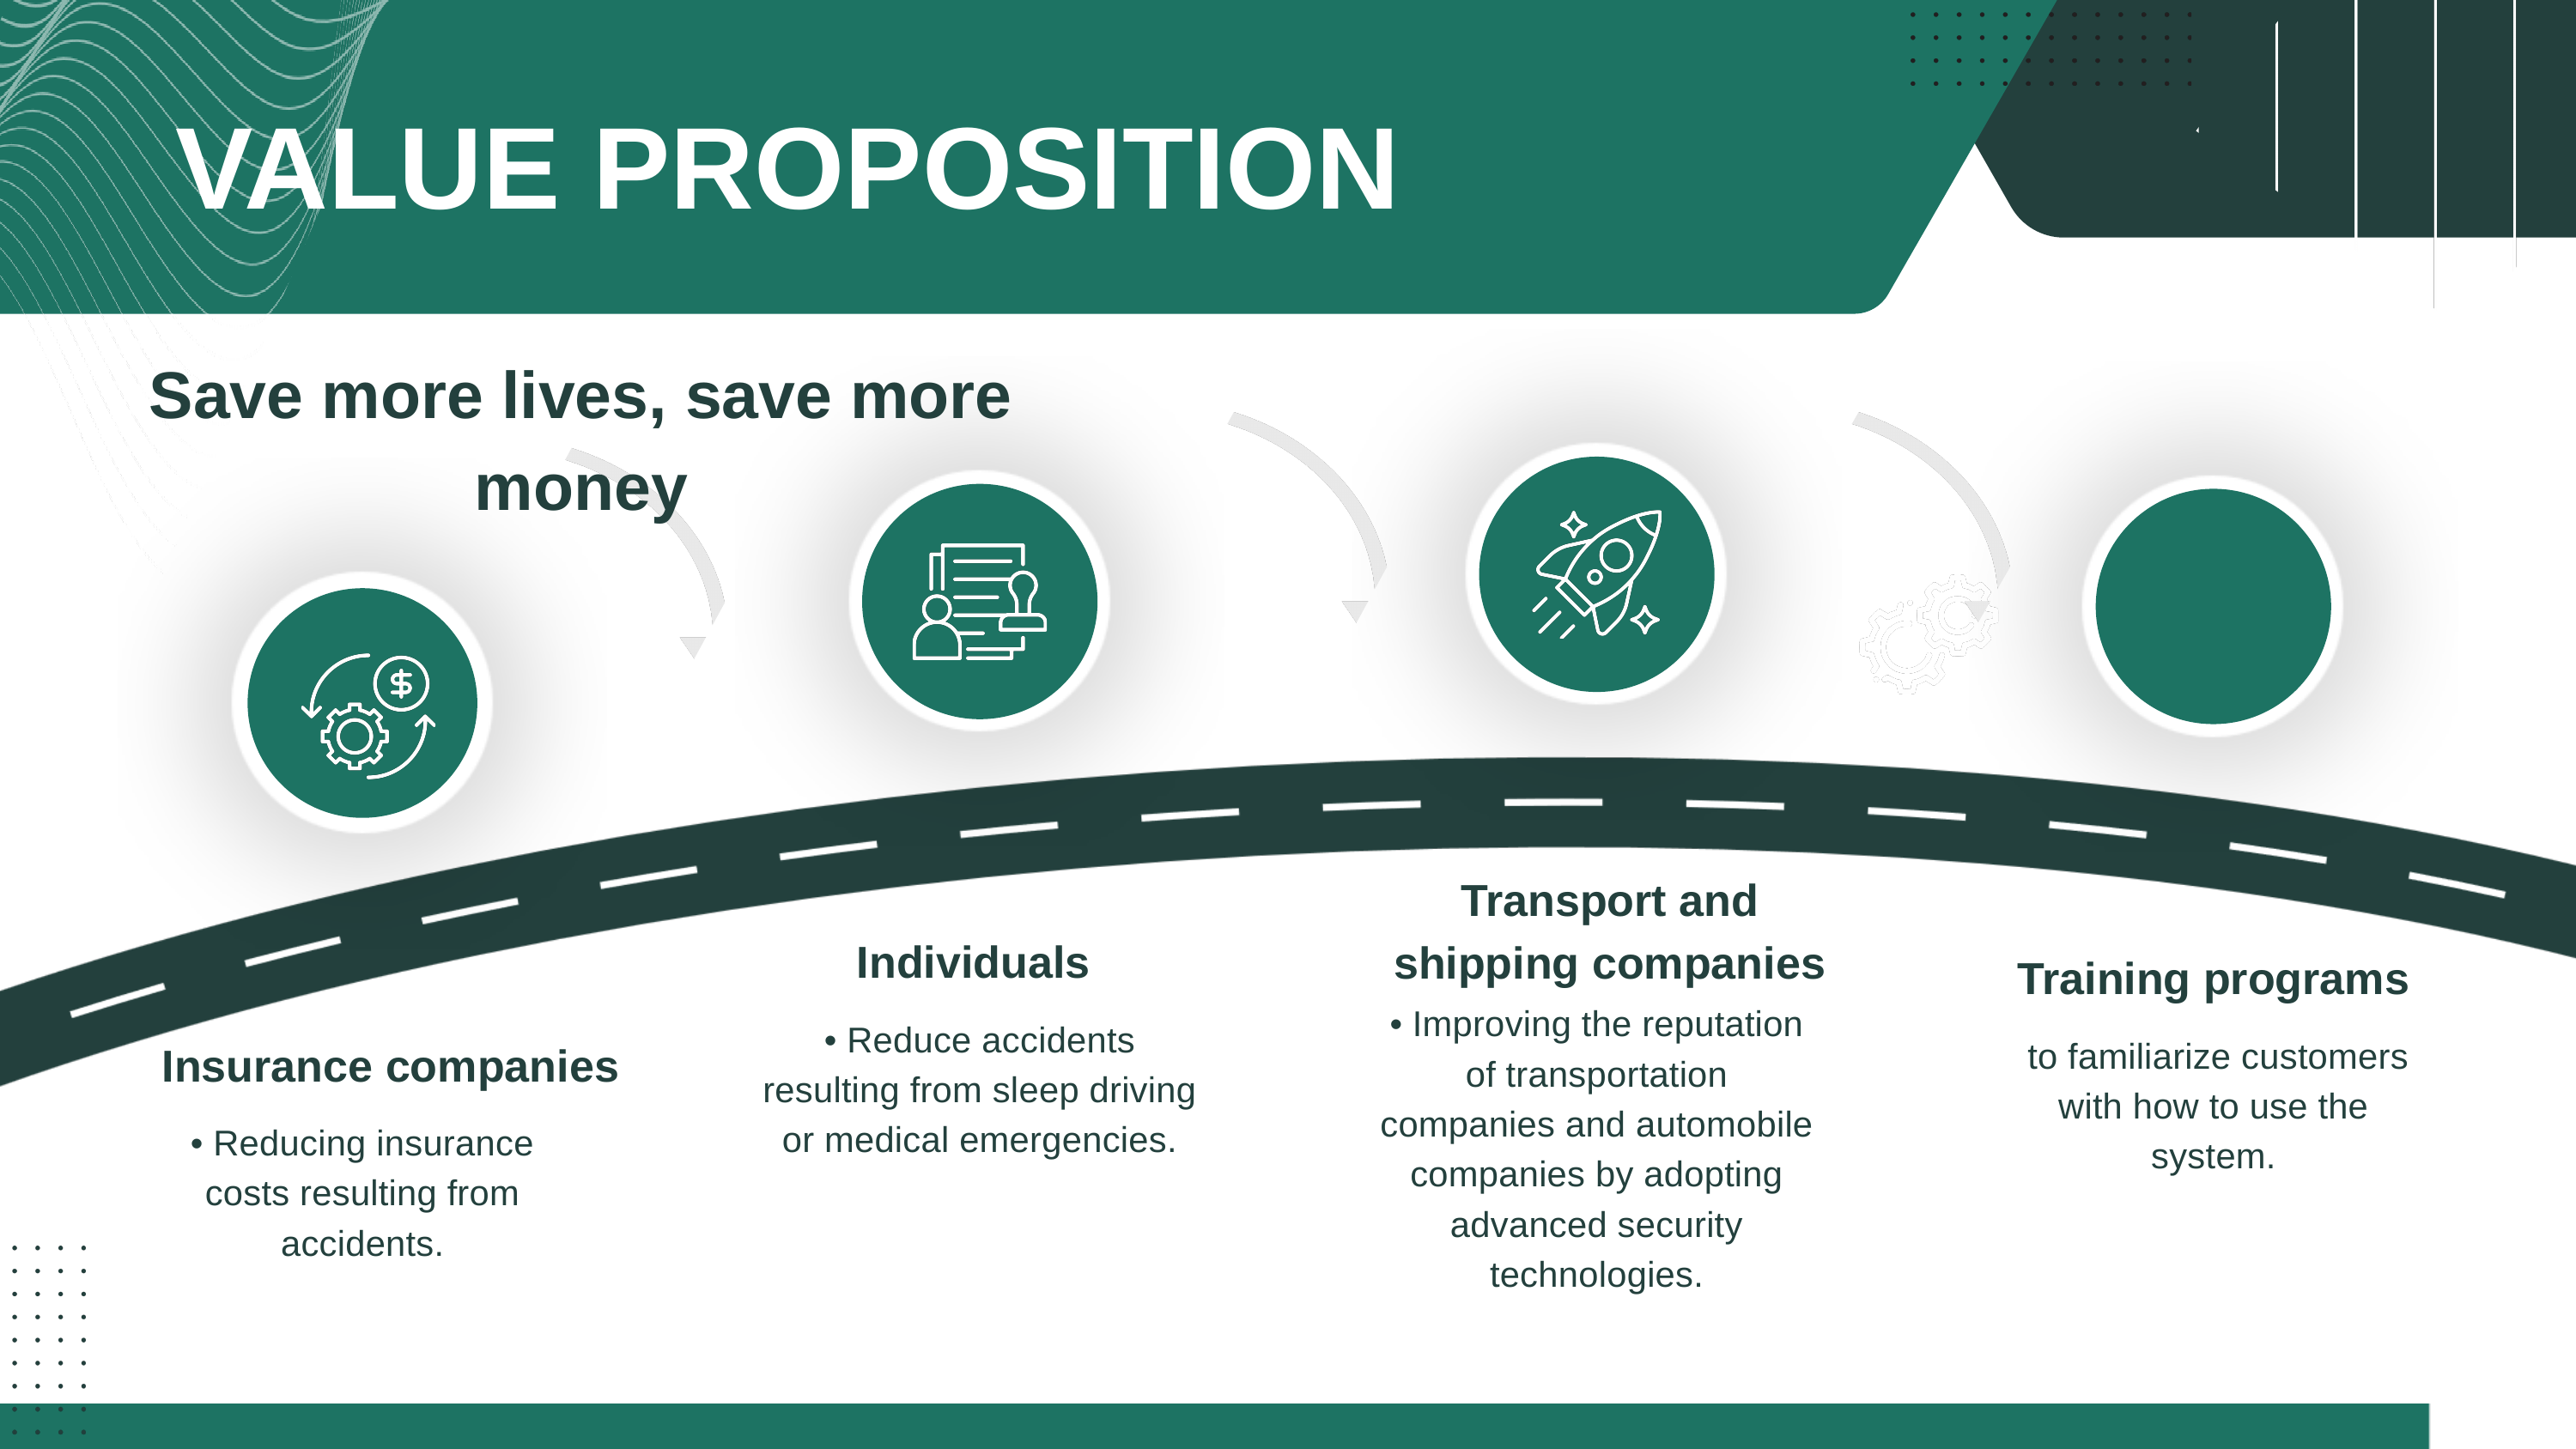

VALUE PROPOSITION

Save more lives, save more money

Transport and shipping companies
Individuals
Training programs
• Improving the reputation of transportation companies and automobile companies by adopting advanced security technologies.
• Reduce accidents resulting from sleep driving or medical emergencies.
 to familiarize customers with how to use the system.
Insurance companies
• Reducing insurance costs resulting from accidents.